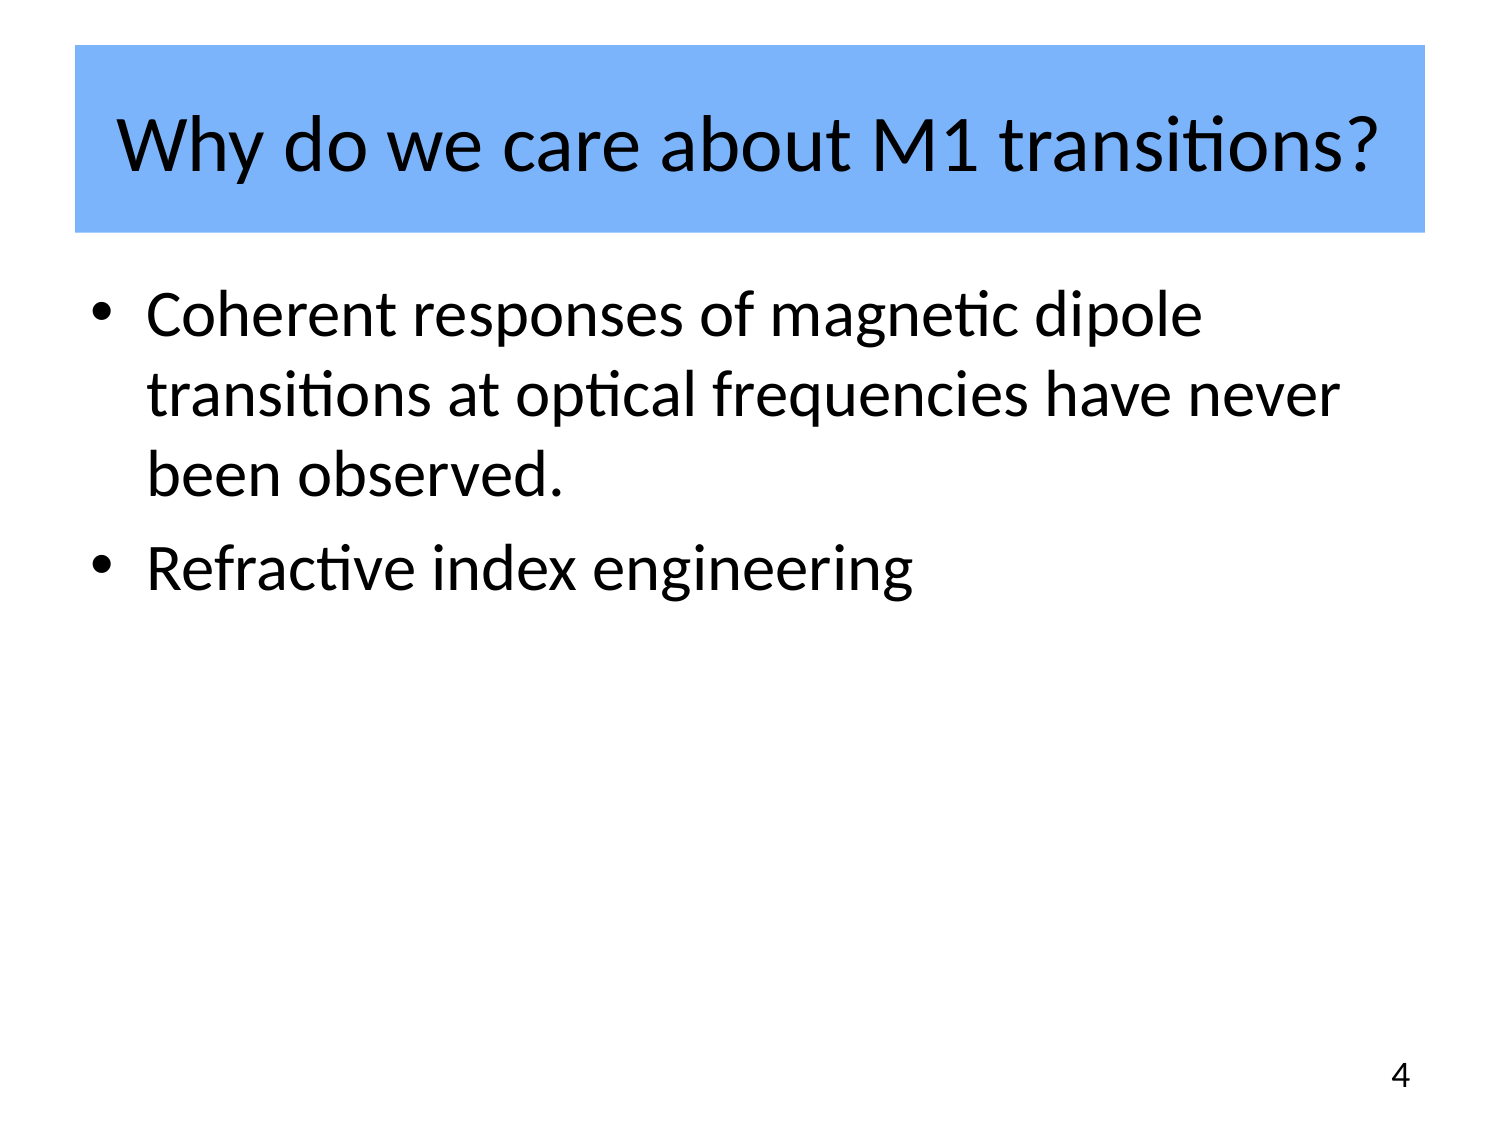

# Why do we care about M1 transitions?
Coherent responses of magnetic dipole transitions at optical frequencies have never been observed.
Refractive index engineering
4